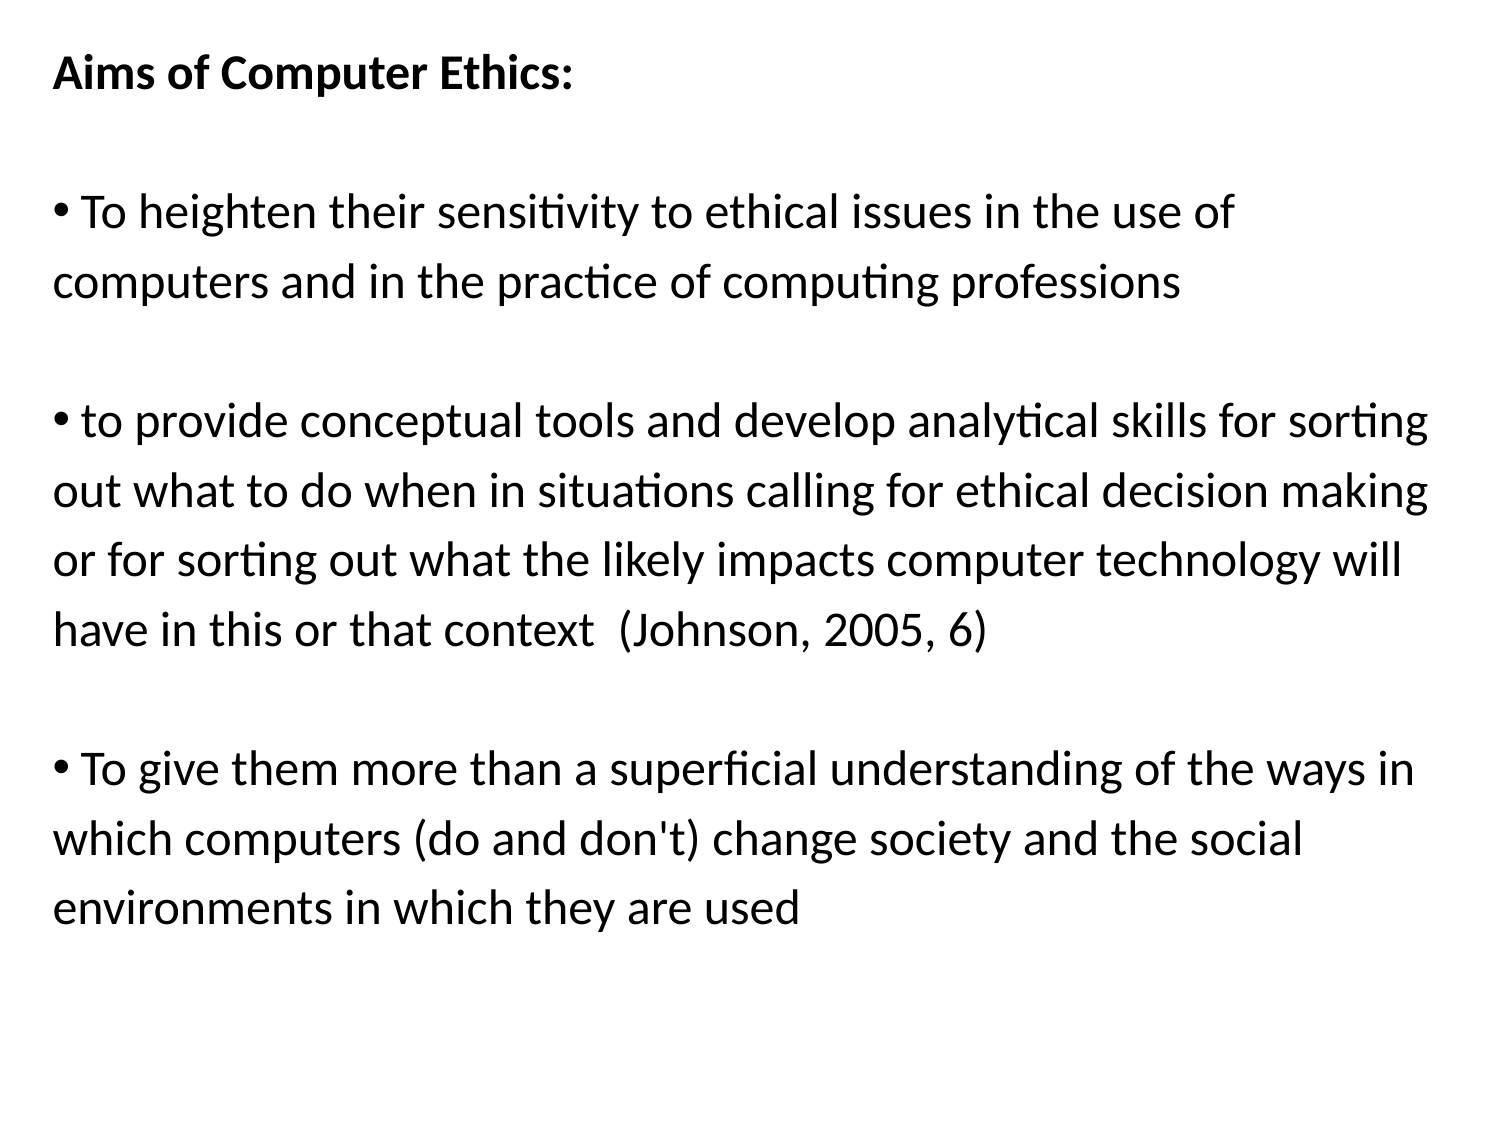

Aims of Computer Ethics:

To heighten their sensitivity to ethical issues in the use of
computers and in the practice of computing professions

to provide conceptual tools and develop analytical skills for sorting
out what to do when in situations calling for ethical decision making
or for sorting out what the likely impacts computer technology will
have in this or that context  (Johnson, 2005, 6)

To give them more than a superficial understanding of the ways in
which computers (do and don't) change society and the social
environments in which they are used